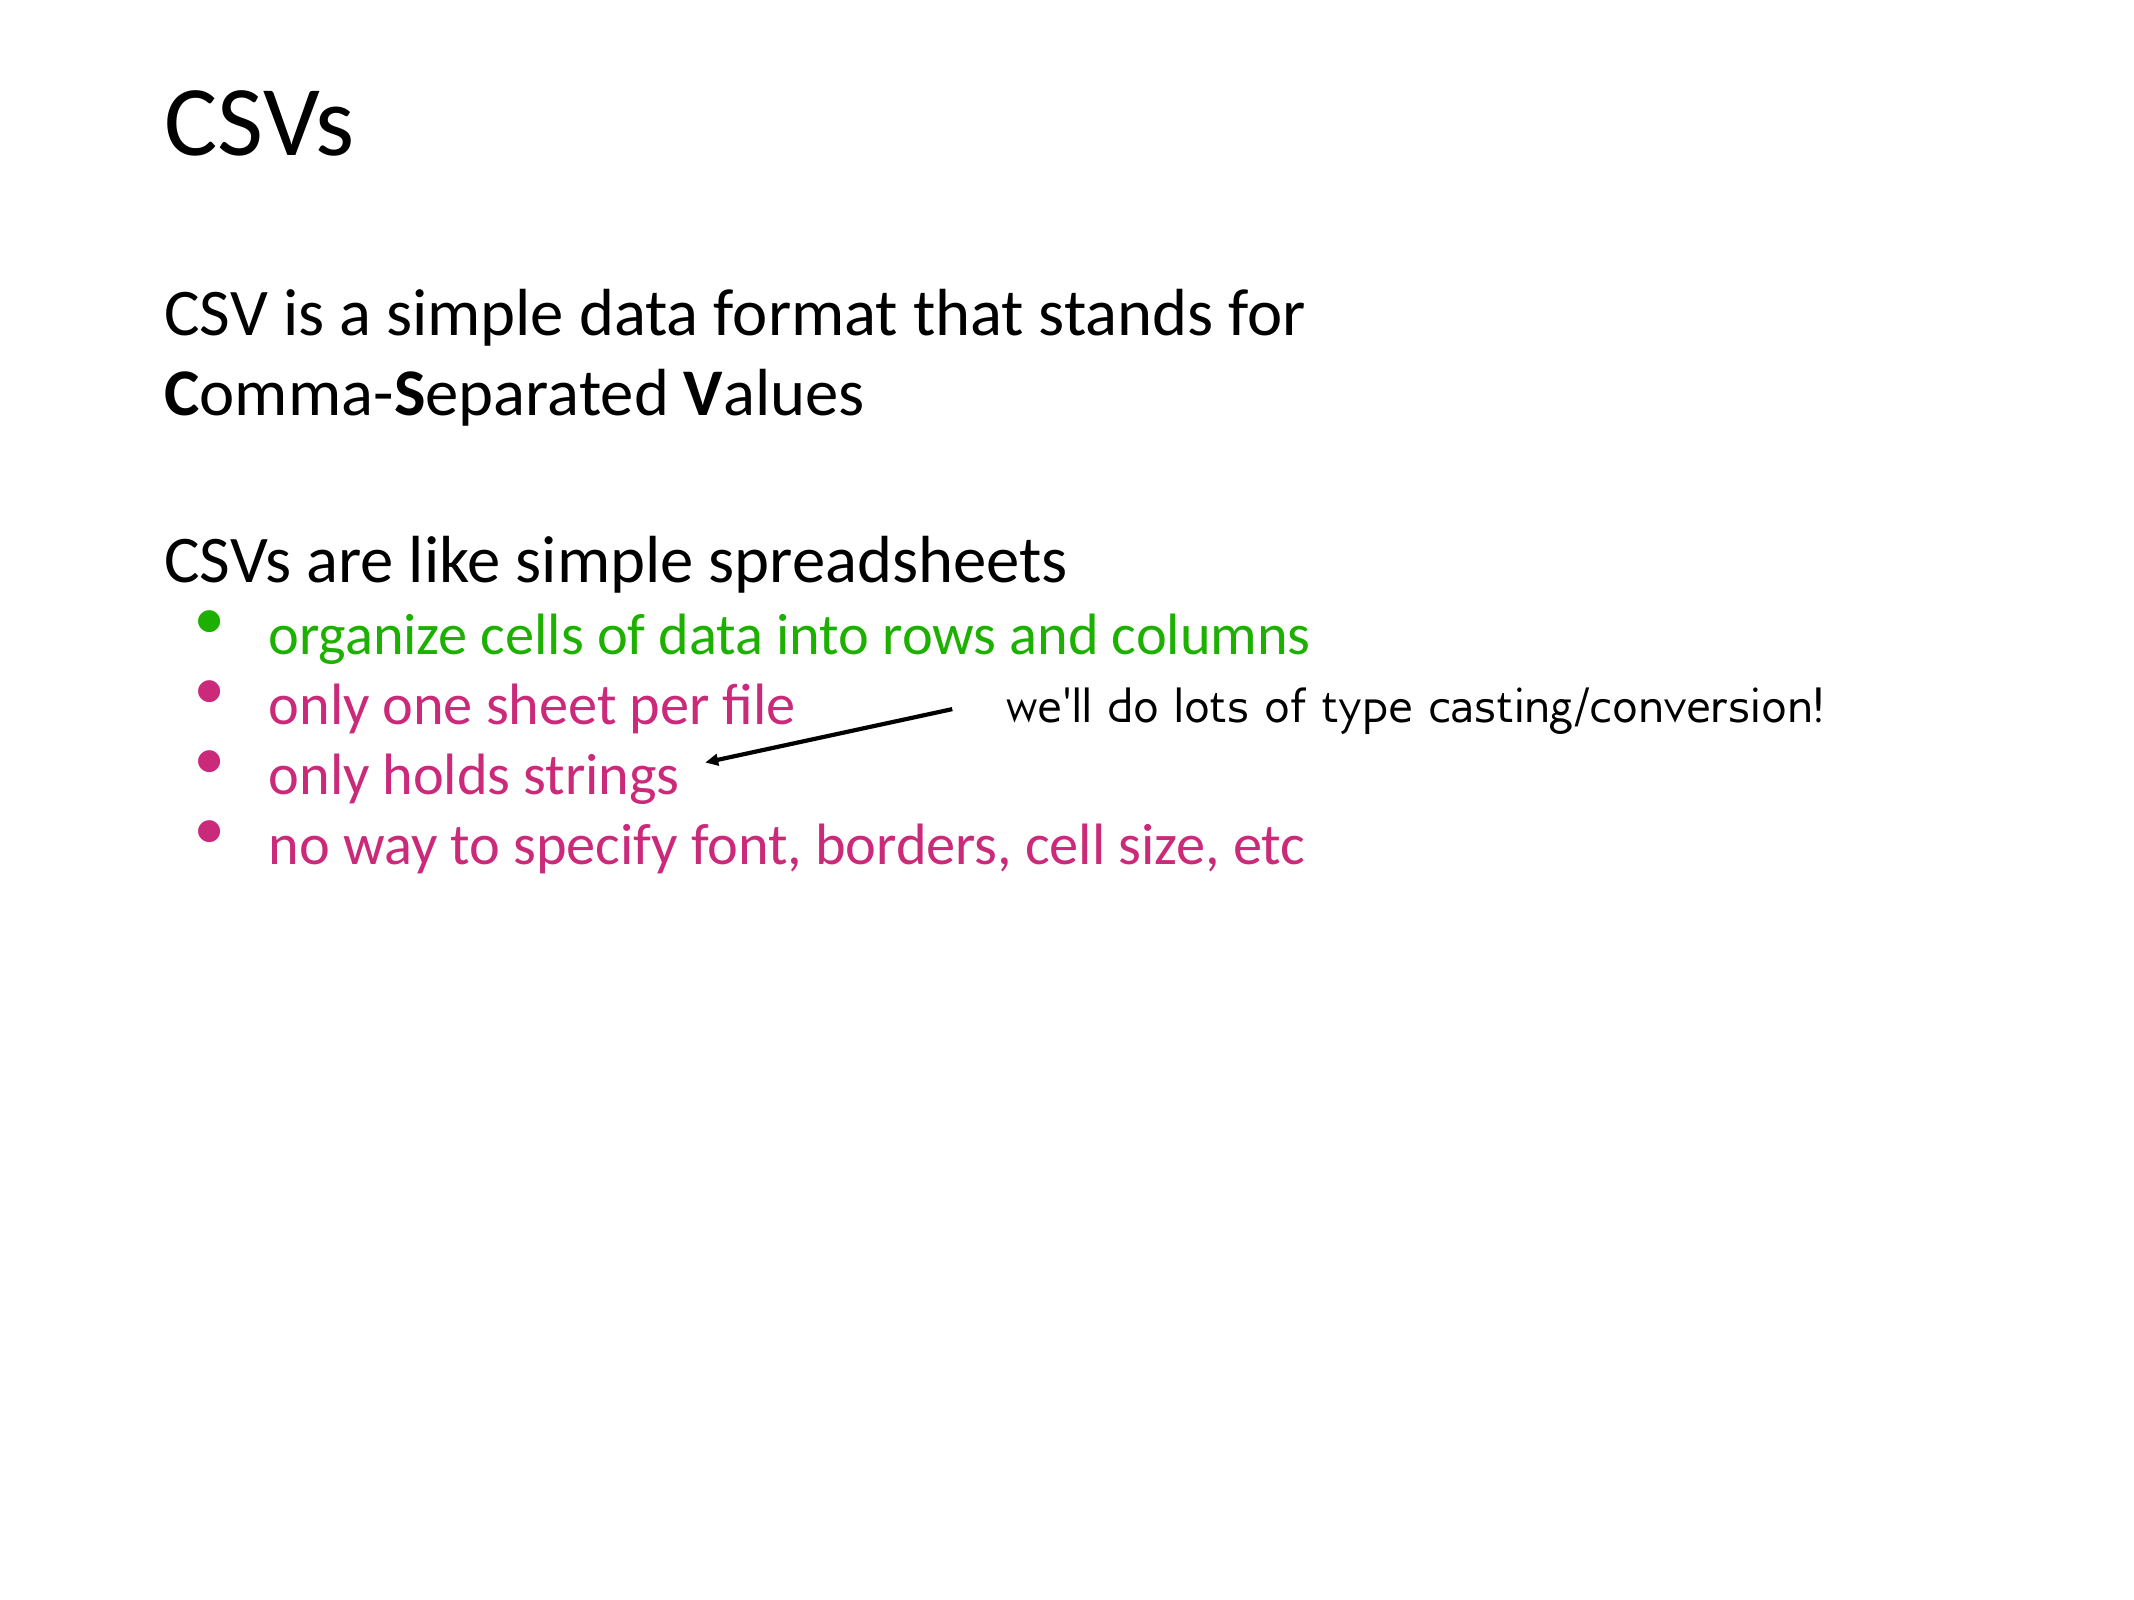

# CSVs
CSV is a simple data format that stands for
Comma-Separated Values
CSVs are like simple spreadsheets
organize cells of data into rows and columns
only one sheet per file
only holds strings
no way to specify font, borders, cell size, etc
we'll do lots of type casting/conversion!